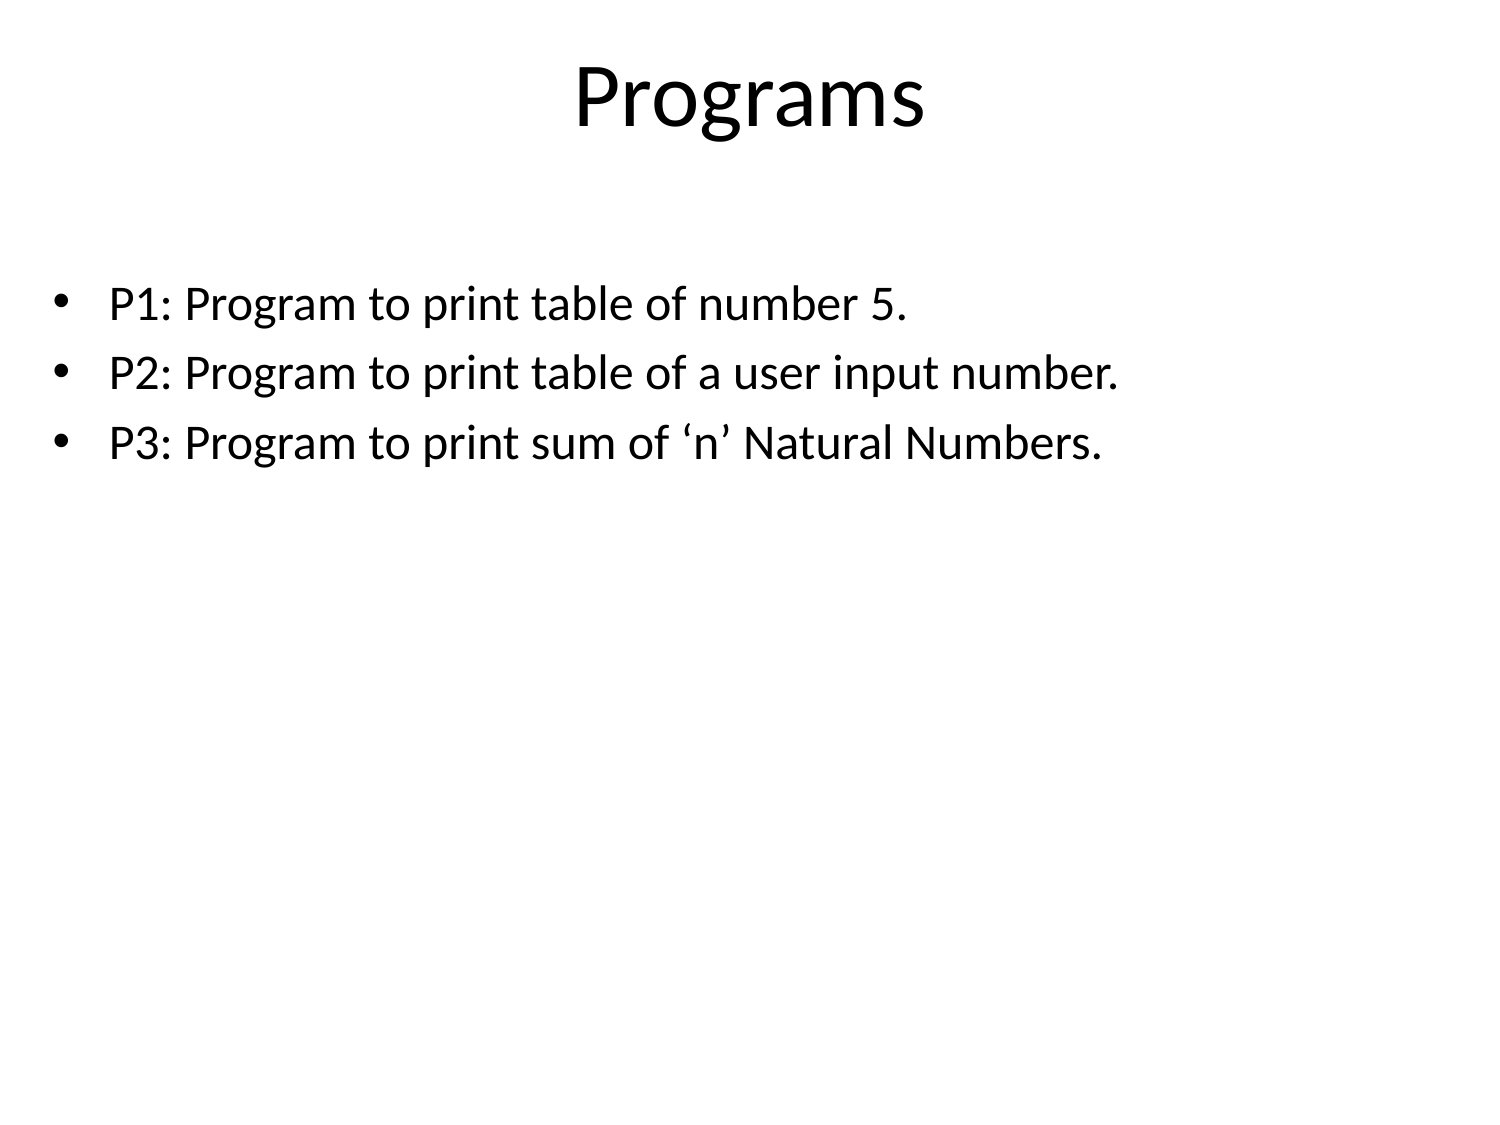

# Programs
P1: Program to print table of number 5.
P2: Program to print table of a user input number.
P3: Program to print sum of ‘n’ Natural Numbers.